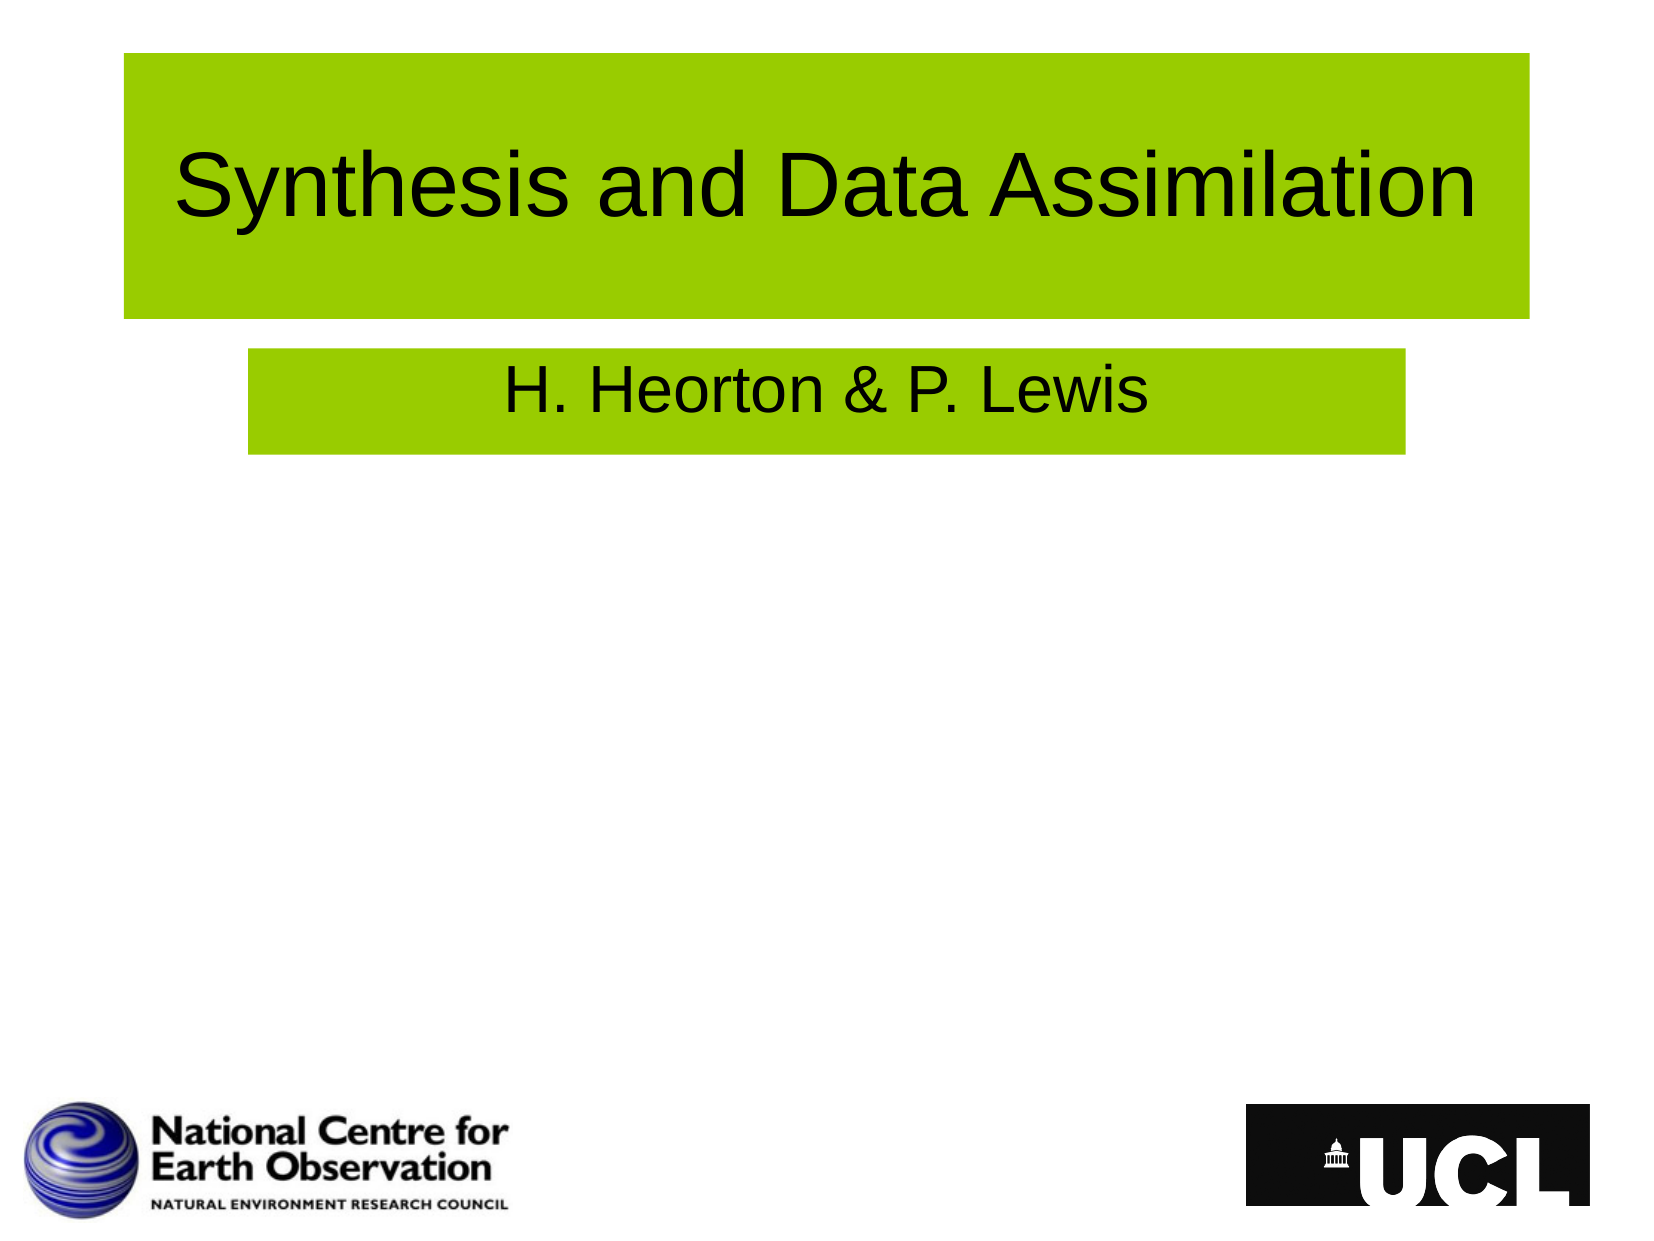

# Synthesis and Data Assimilation
H. Heorton & P. Lewis